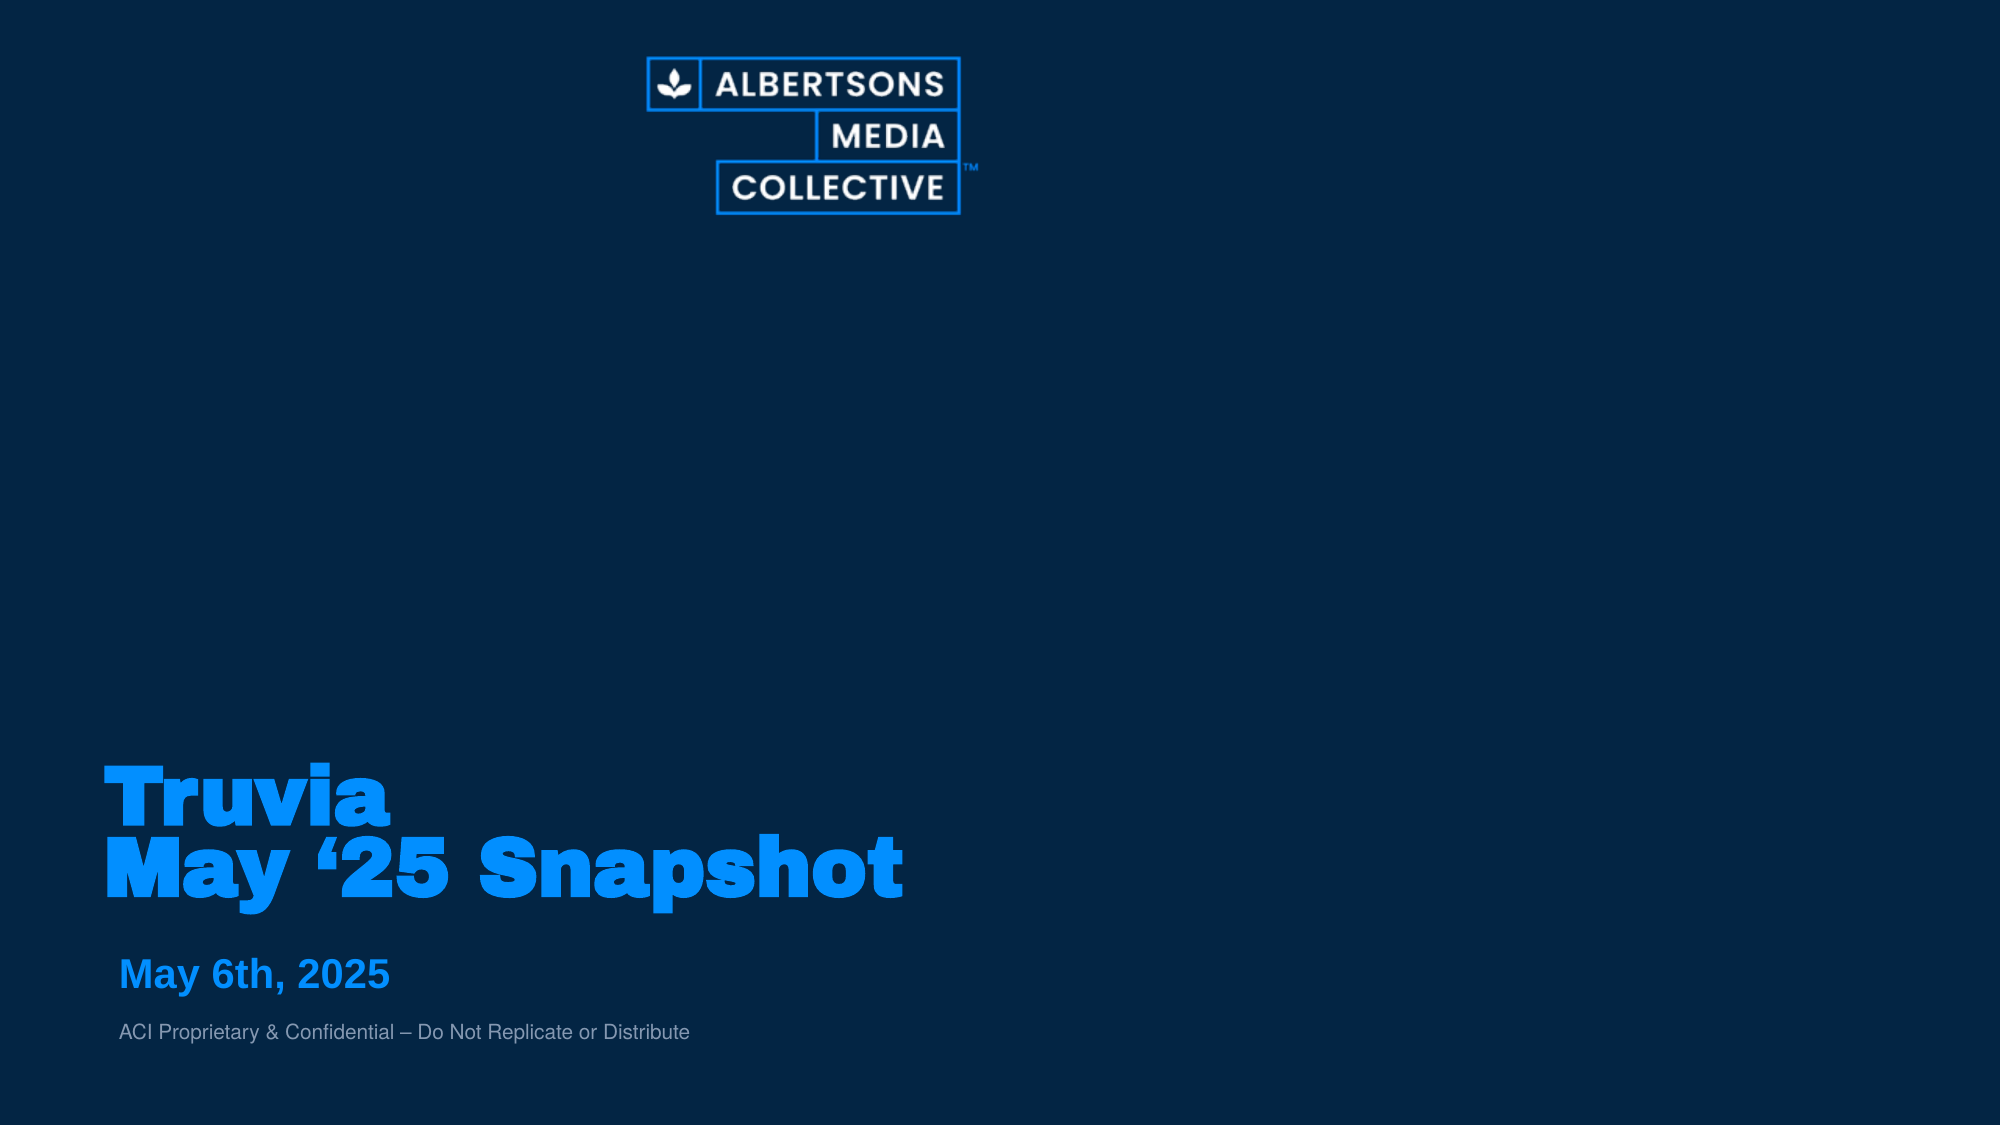

# Truvia May ‘25 Snapshot
May 6th, 2025